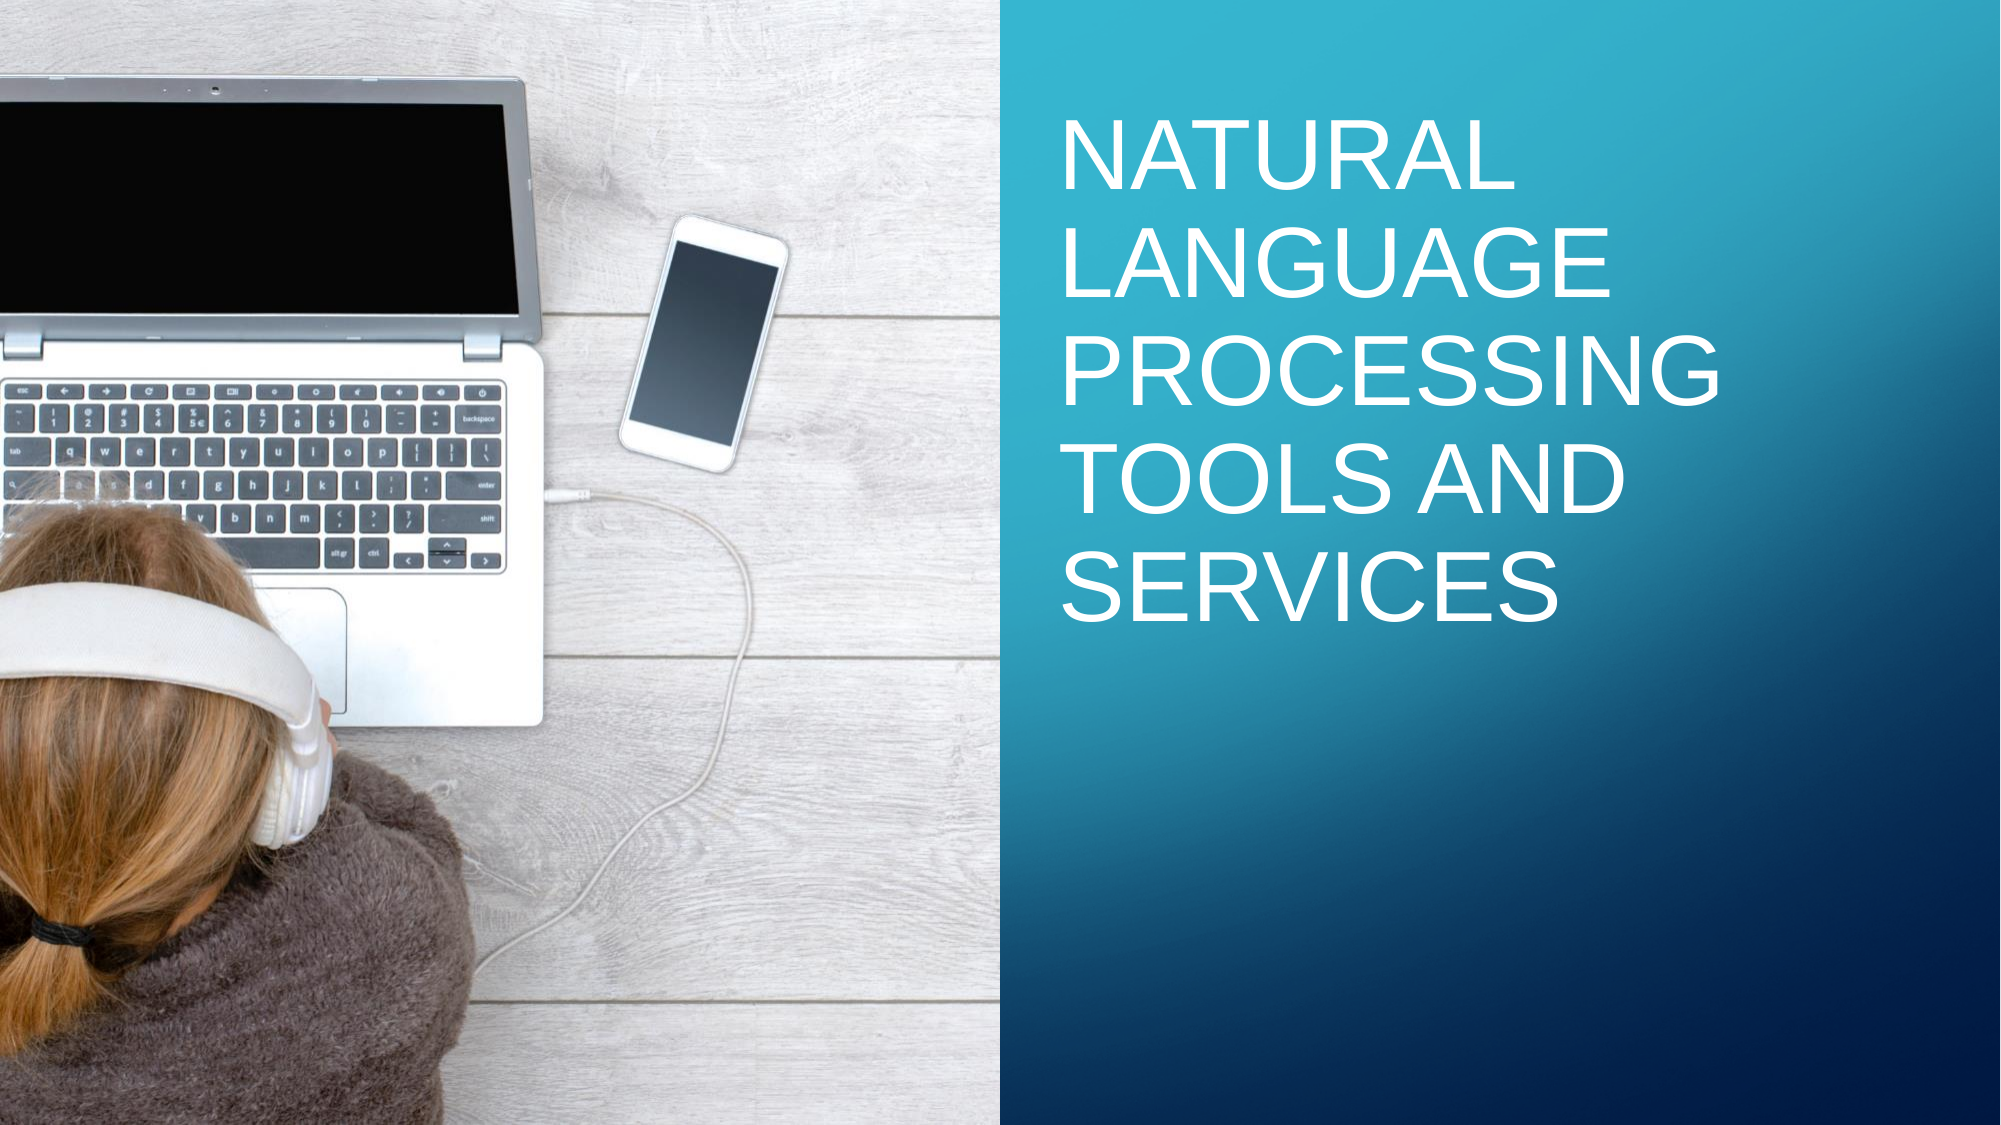

# Natural language processing tools and services